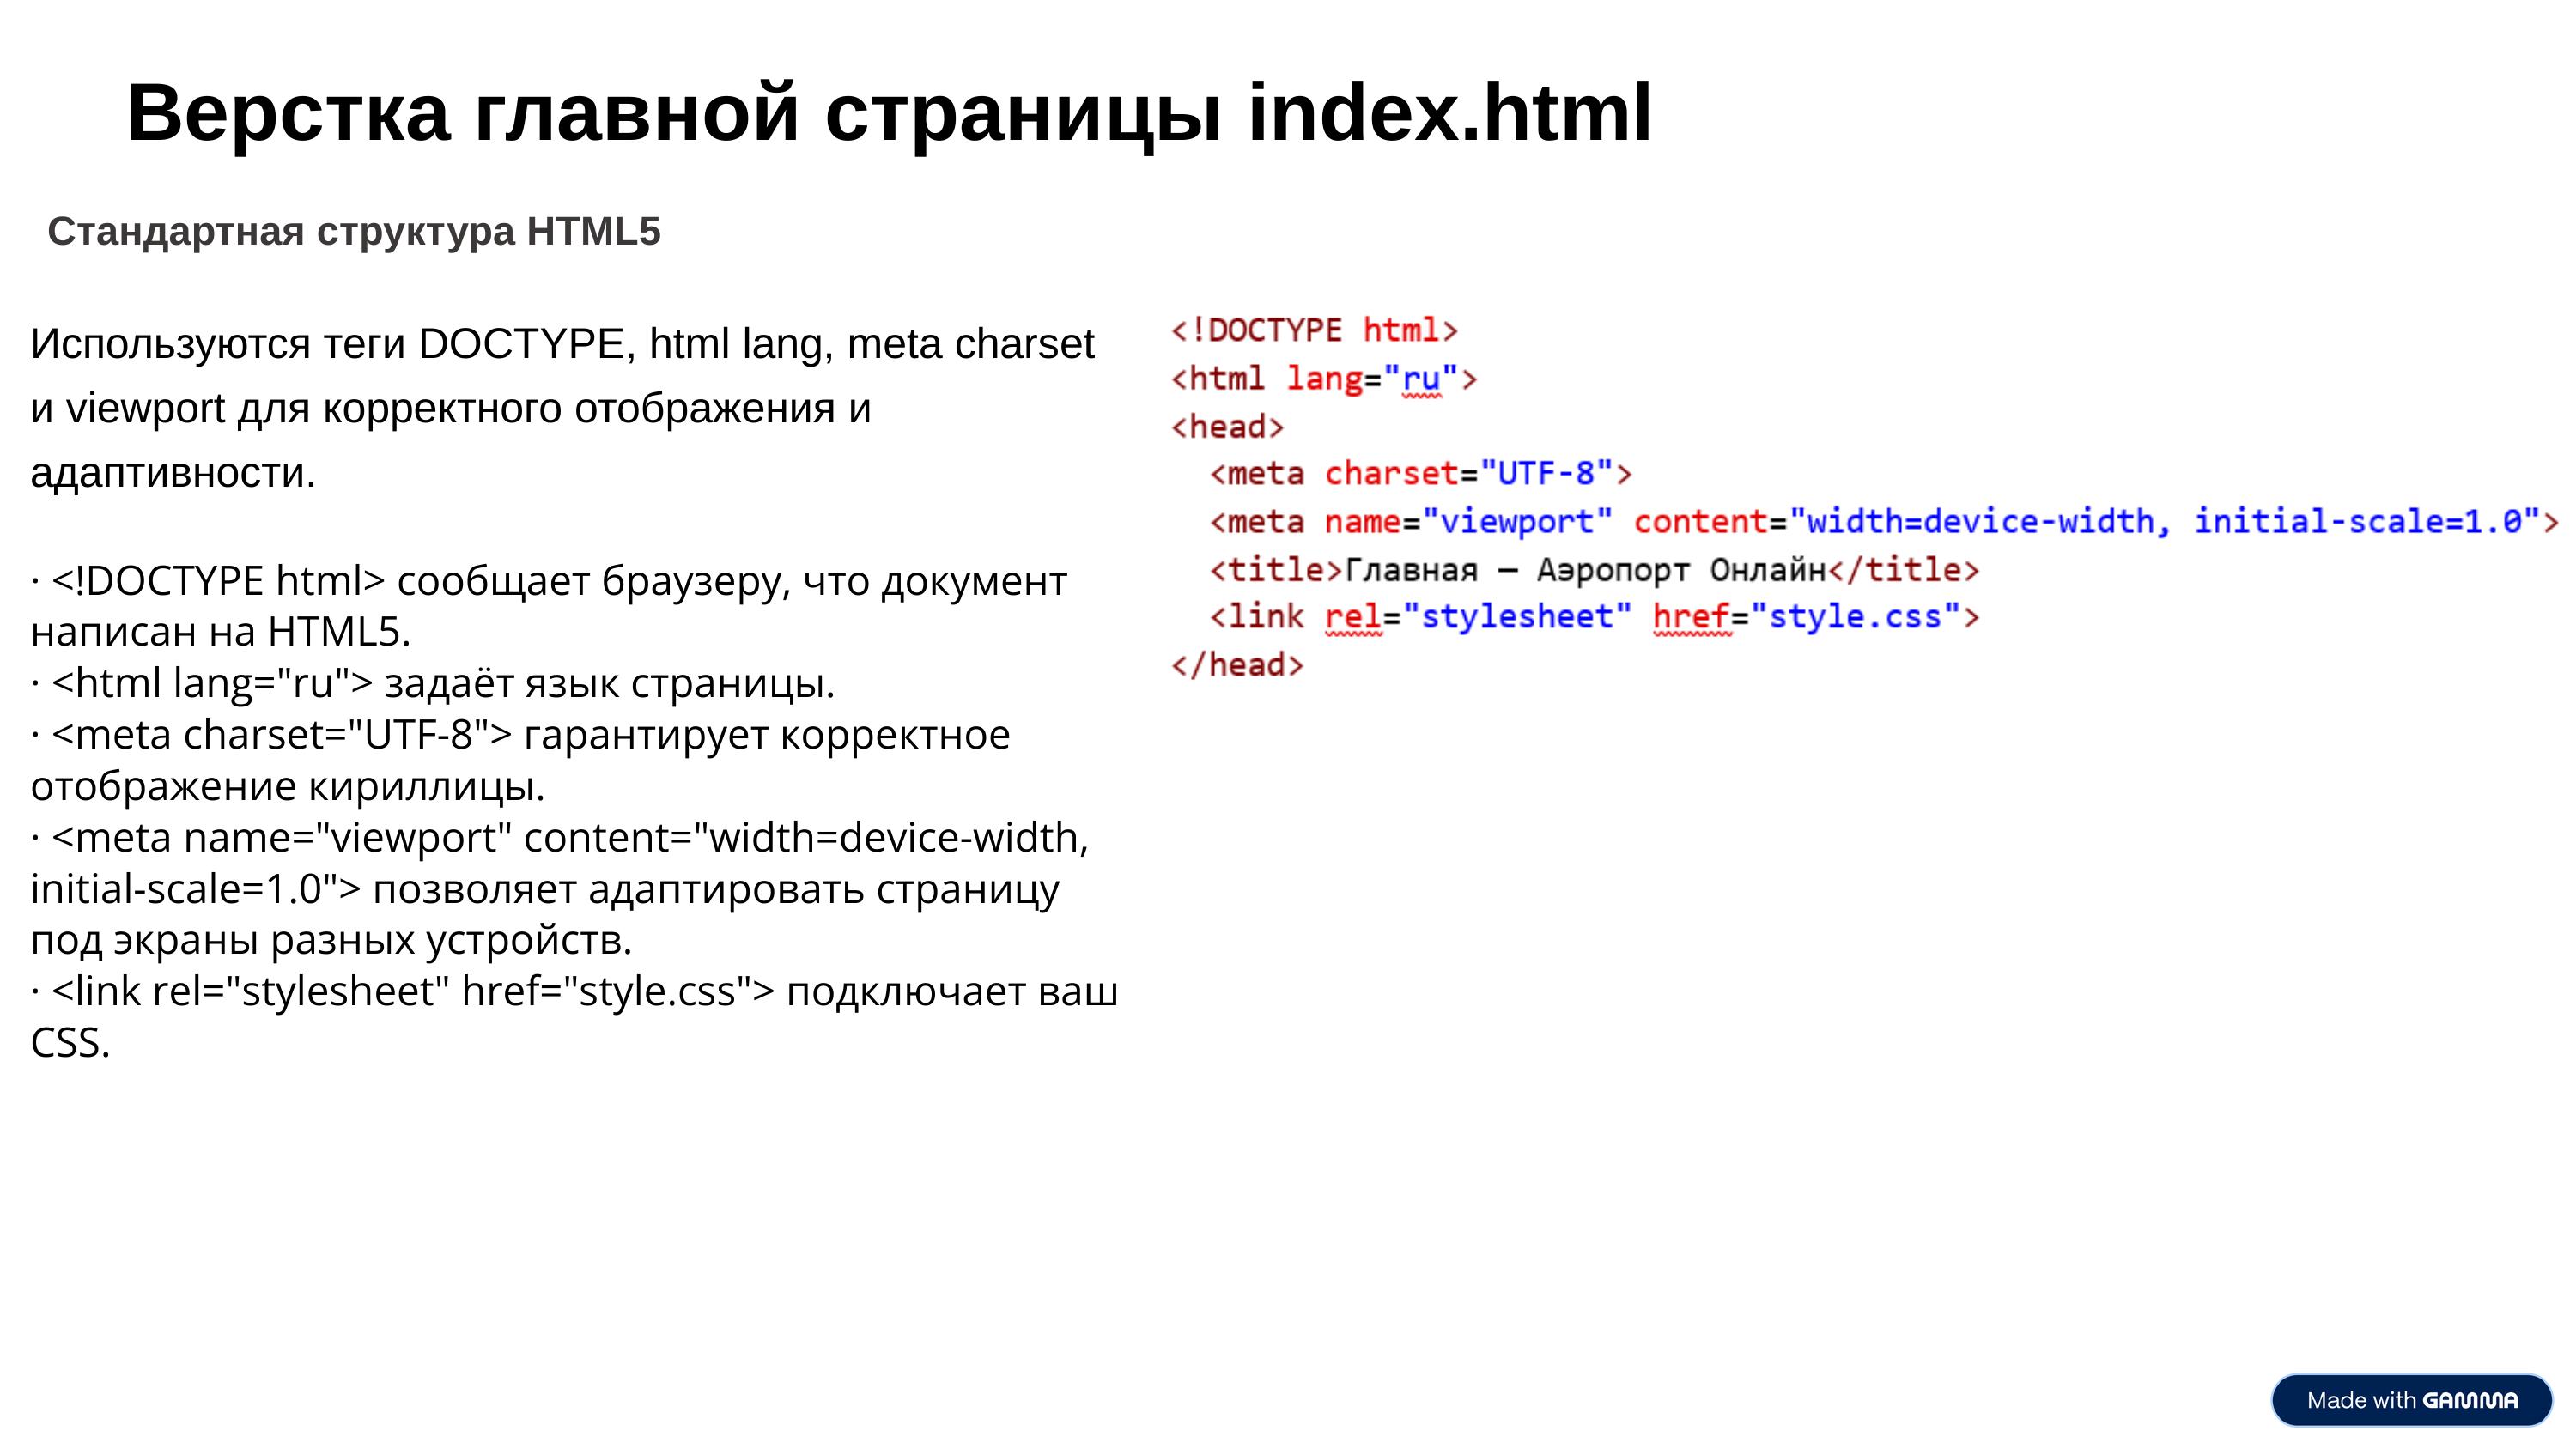

Верстка главной страницы index.html

Стандартная структура HTML5

Используются теги DOCTYPE, html lang, meta charset и viewport для корректного отображения и адаптивности.
· <!DOCTYPE html> сообщает браузеру, что документ написан на HTML5.
· <html lang="ru"> задаёт язык страницы.
· <meta charset="UTF-8"> гарантирует корректное отображение кириллицы.
· <meta name="viewport" content="width=device-width, initial-scale=1.0"> позволяет адаптировать страницу под экраны разных устройств.
· <link rel="stylesheet" href="style.css"> подключает ваш CSS.